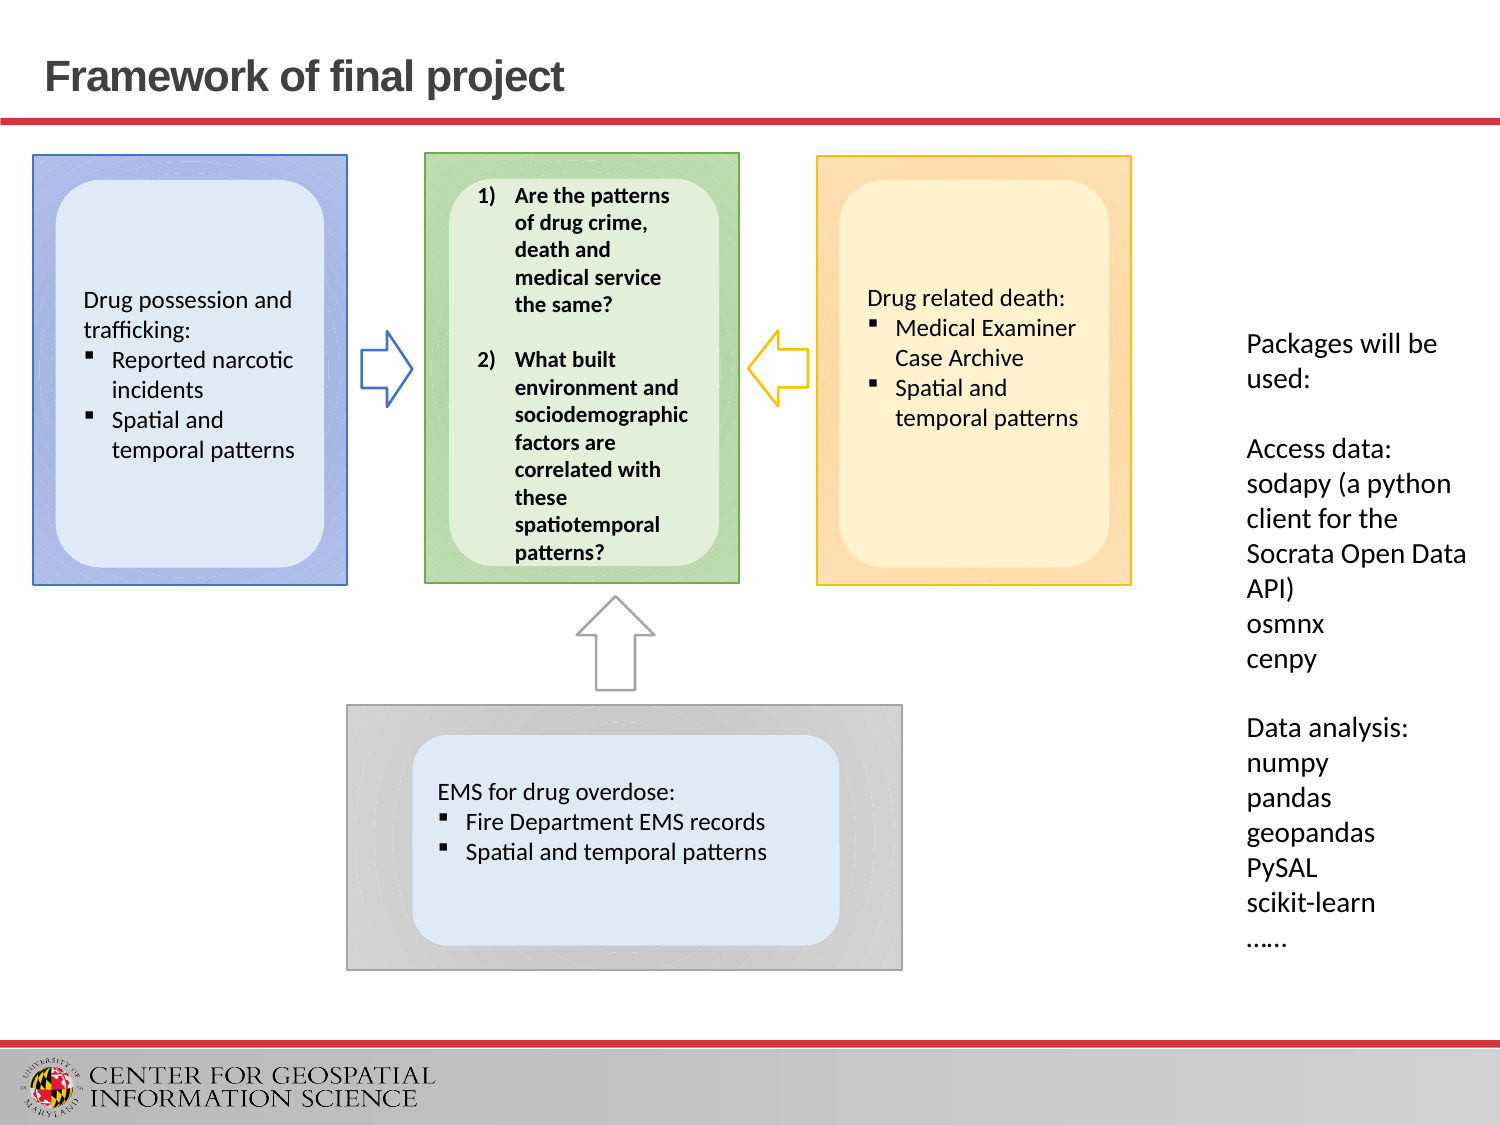

Framework of final project

Are the patterns of drug crime, death and medical service the same?

What built environment and sociodemographic factors are correlated with these spatiotemporal patterns?
Drug possession and trafficking:
Reported narcotic incidents
Spatial and temporal patterns
Drug related death:
Medical Examiner Case Archive
Spatial and temporal patterns

Packages will be used:

Access data:
sodapy (a python client for the Socrata Open Data API)
osmnx
cenpy

Data analysis:
numpy
pandas
geopandas
PySAL
scikit-learn
……

EMS for drug overdose:
Fire Department EMS records
Spatial and temporal patterns